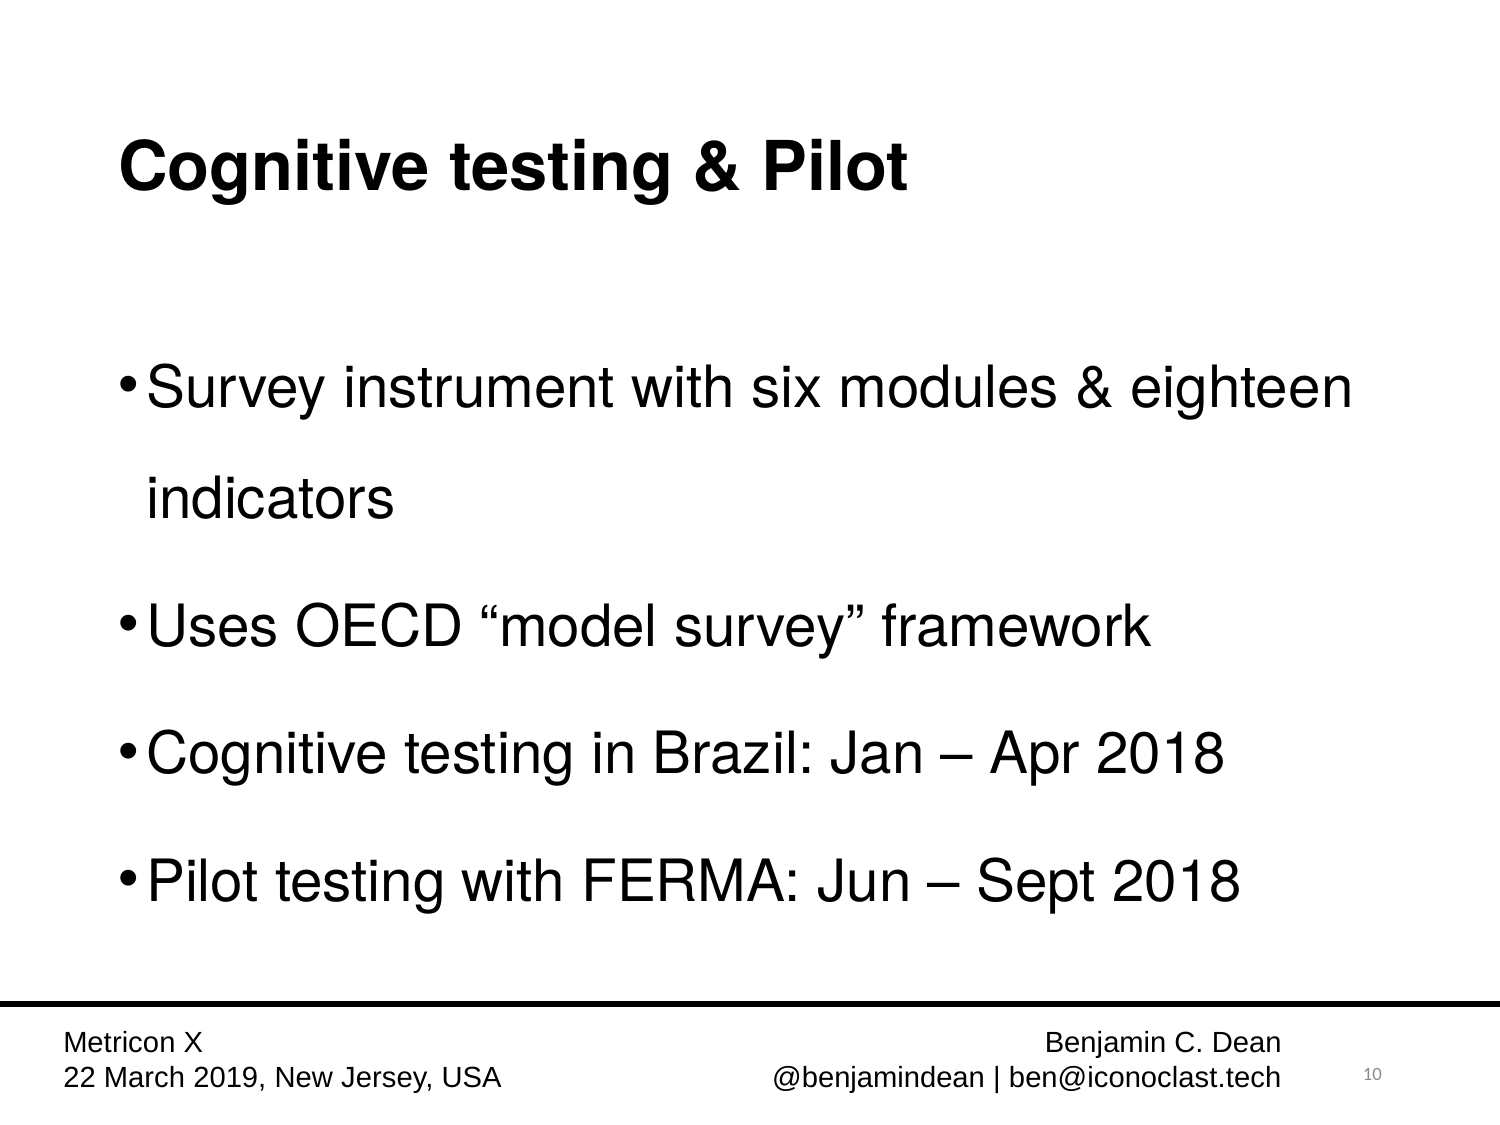

# Cognitive testing & Pilot
Survey instrument with six modules & eighteen indicators
Uses OECD “model survey” framework
Cognitive testing in Brazil: Jan – Apr 2018
Pilot testing with FERMA: Jun – Sept 2018

Metricon X
22 March 2019, New Jersey, USA
Benjamin C. Dean
@benjamindean | ben@iconoclast.tech
10